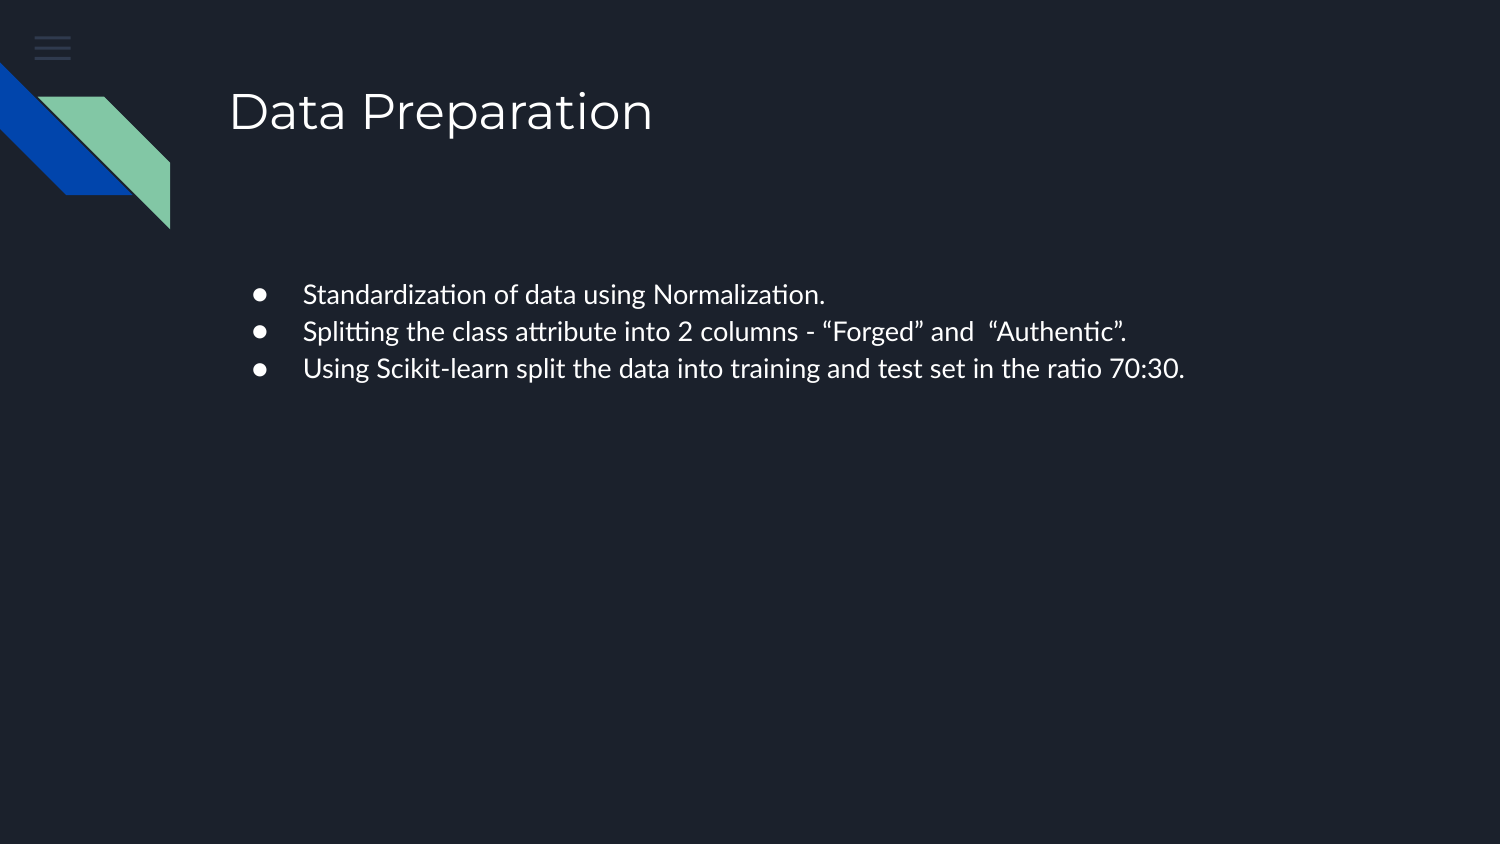

# Data Preparation
Standardization of data using Normalization.
Splitting the class attribute into 2 columns - “Forged” and  “Authentic”.
Using Scikit-learn split the data into training and test set in the ratio 70:30.